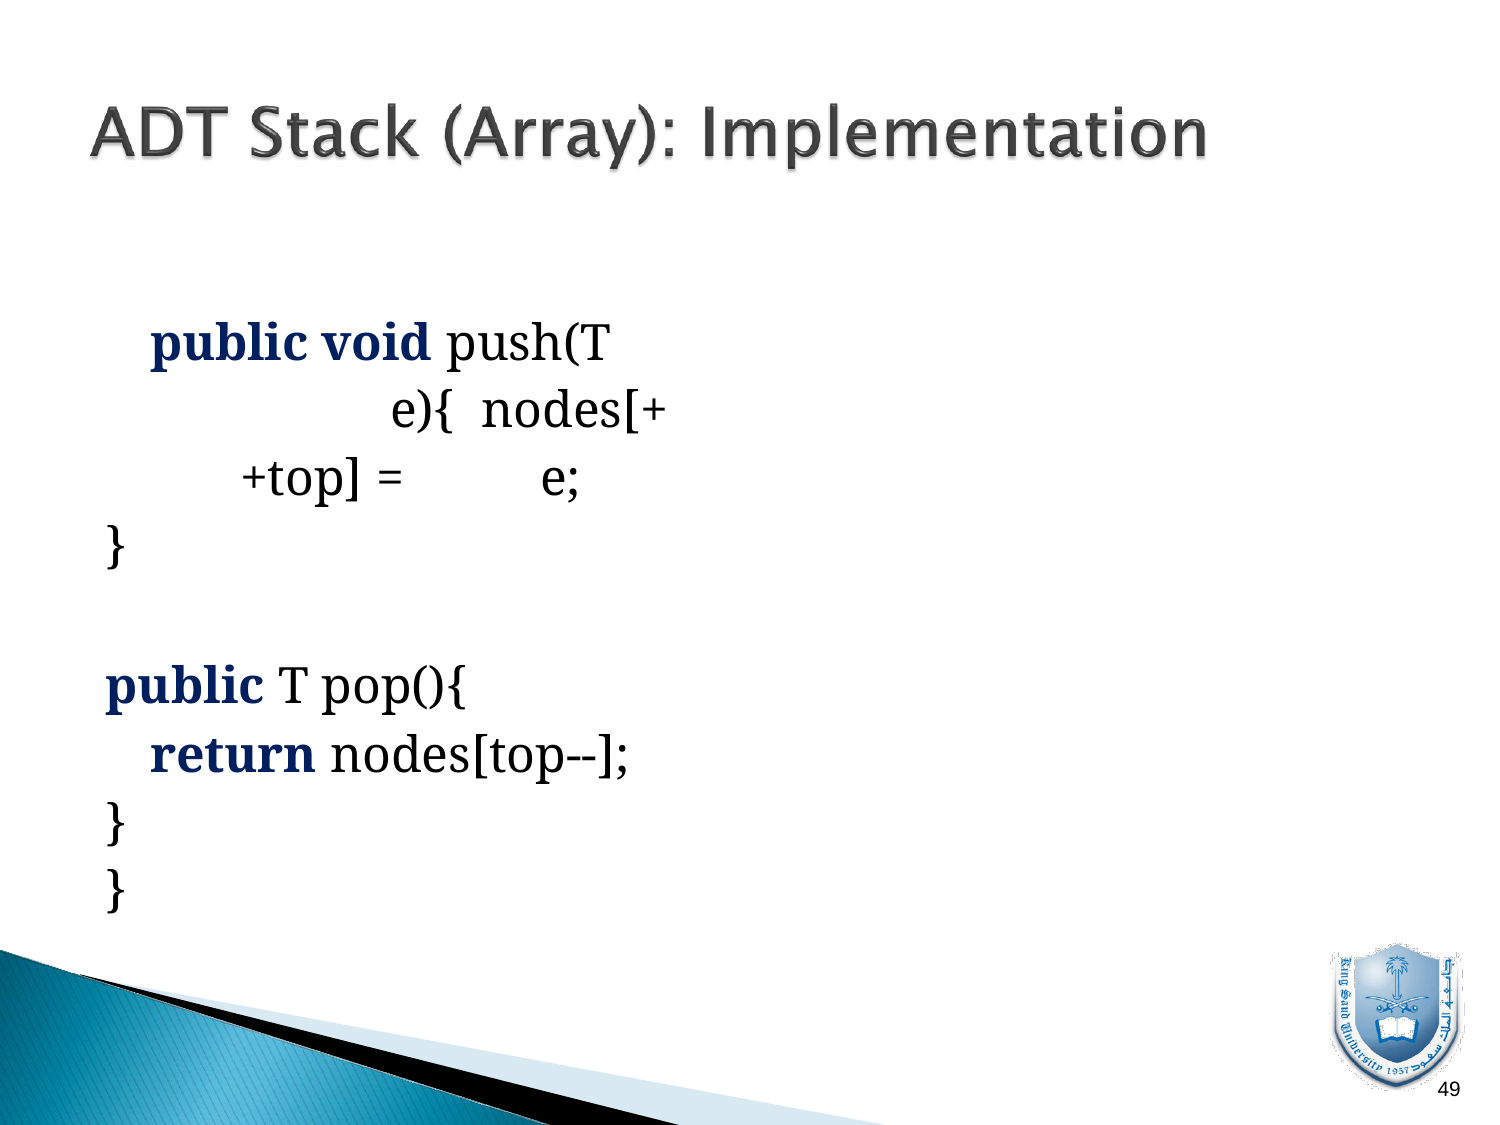

public void push(T		e){  nodes[++top] =	e;
}

public T pop(){
return nodes[top--];
}
}

49